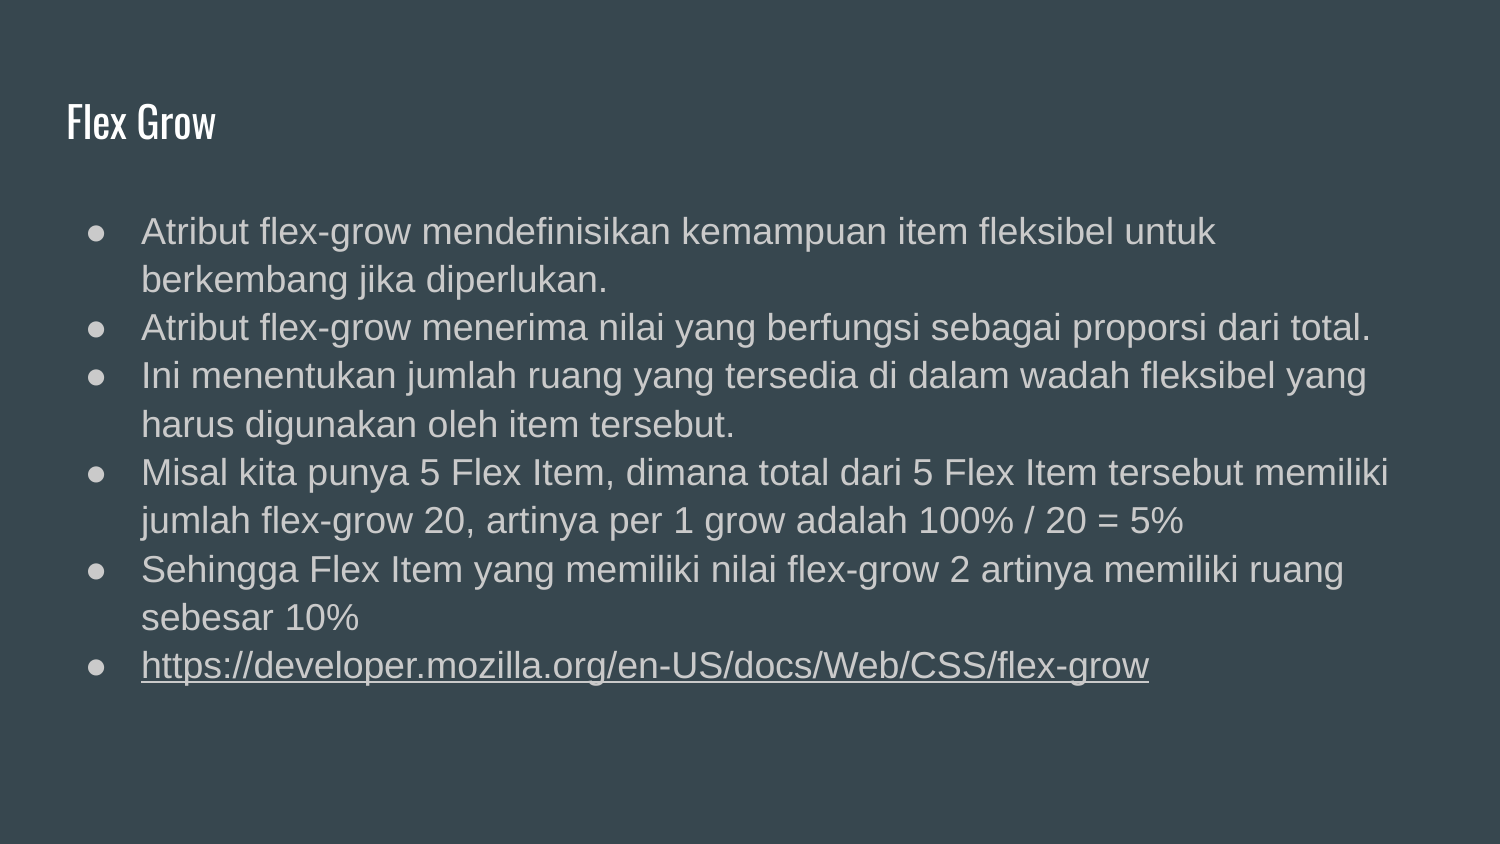

# Flex Grow
Atribut flex-grow mendefinisikan kemampuan item fleksibel untuk berkembang jika diperlukan.
Atribut flex-grow menerima nilai yang berfungsi sebagai proporsi dari total.
Ini menentukan jumlah ruang yang tersedia di dalam wadah fleksibel yang harus digunakan oleh item tersebut.
Misal kita punya 5 Flex Item, dimana total dari 5 Flex Item tersebut memiliki jumlah flex-grow 20, artinya per 1 grow adalah 100% / 20 = 5%
Sehingga Flex Item yang memiliki nilai flex-grow 2 artinya memiliki ruang sebesar 10%
https://developer.mozilla.org/en-US/docs/Web/CSS/flex-grow